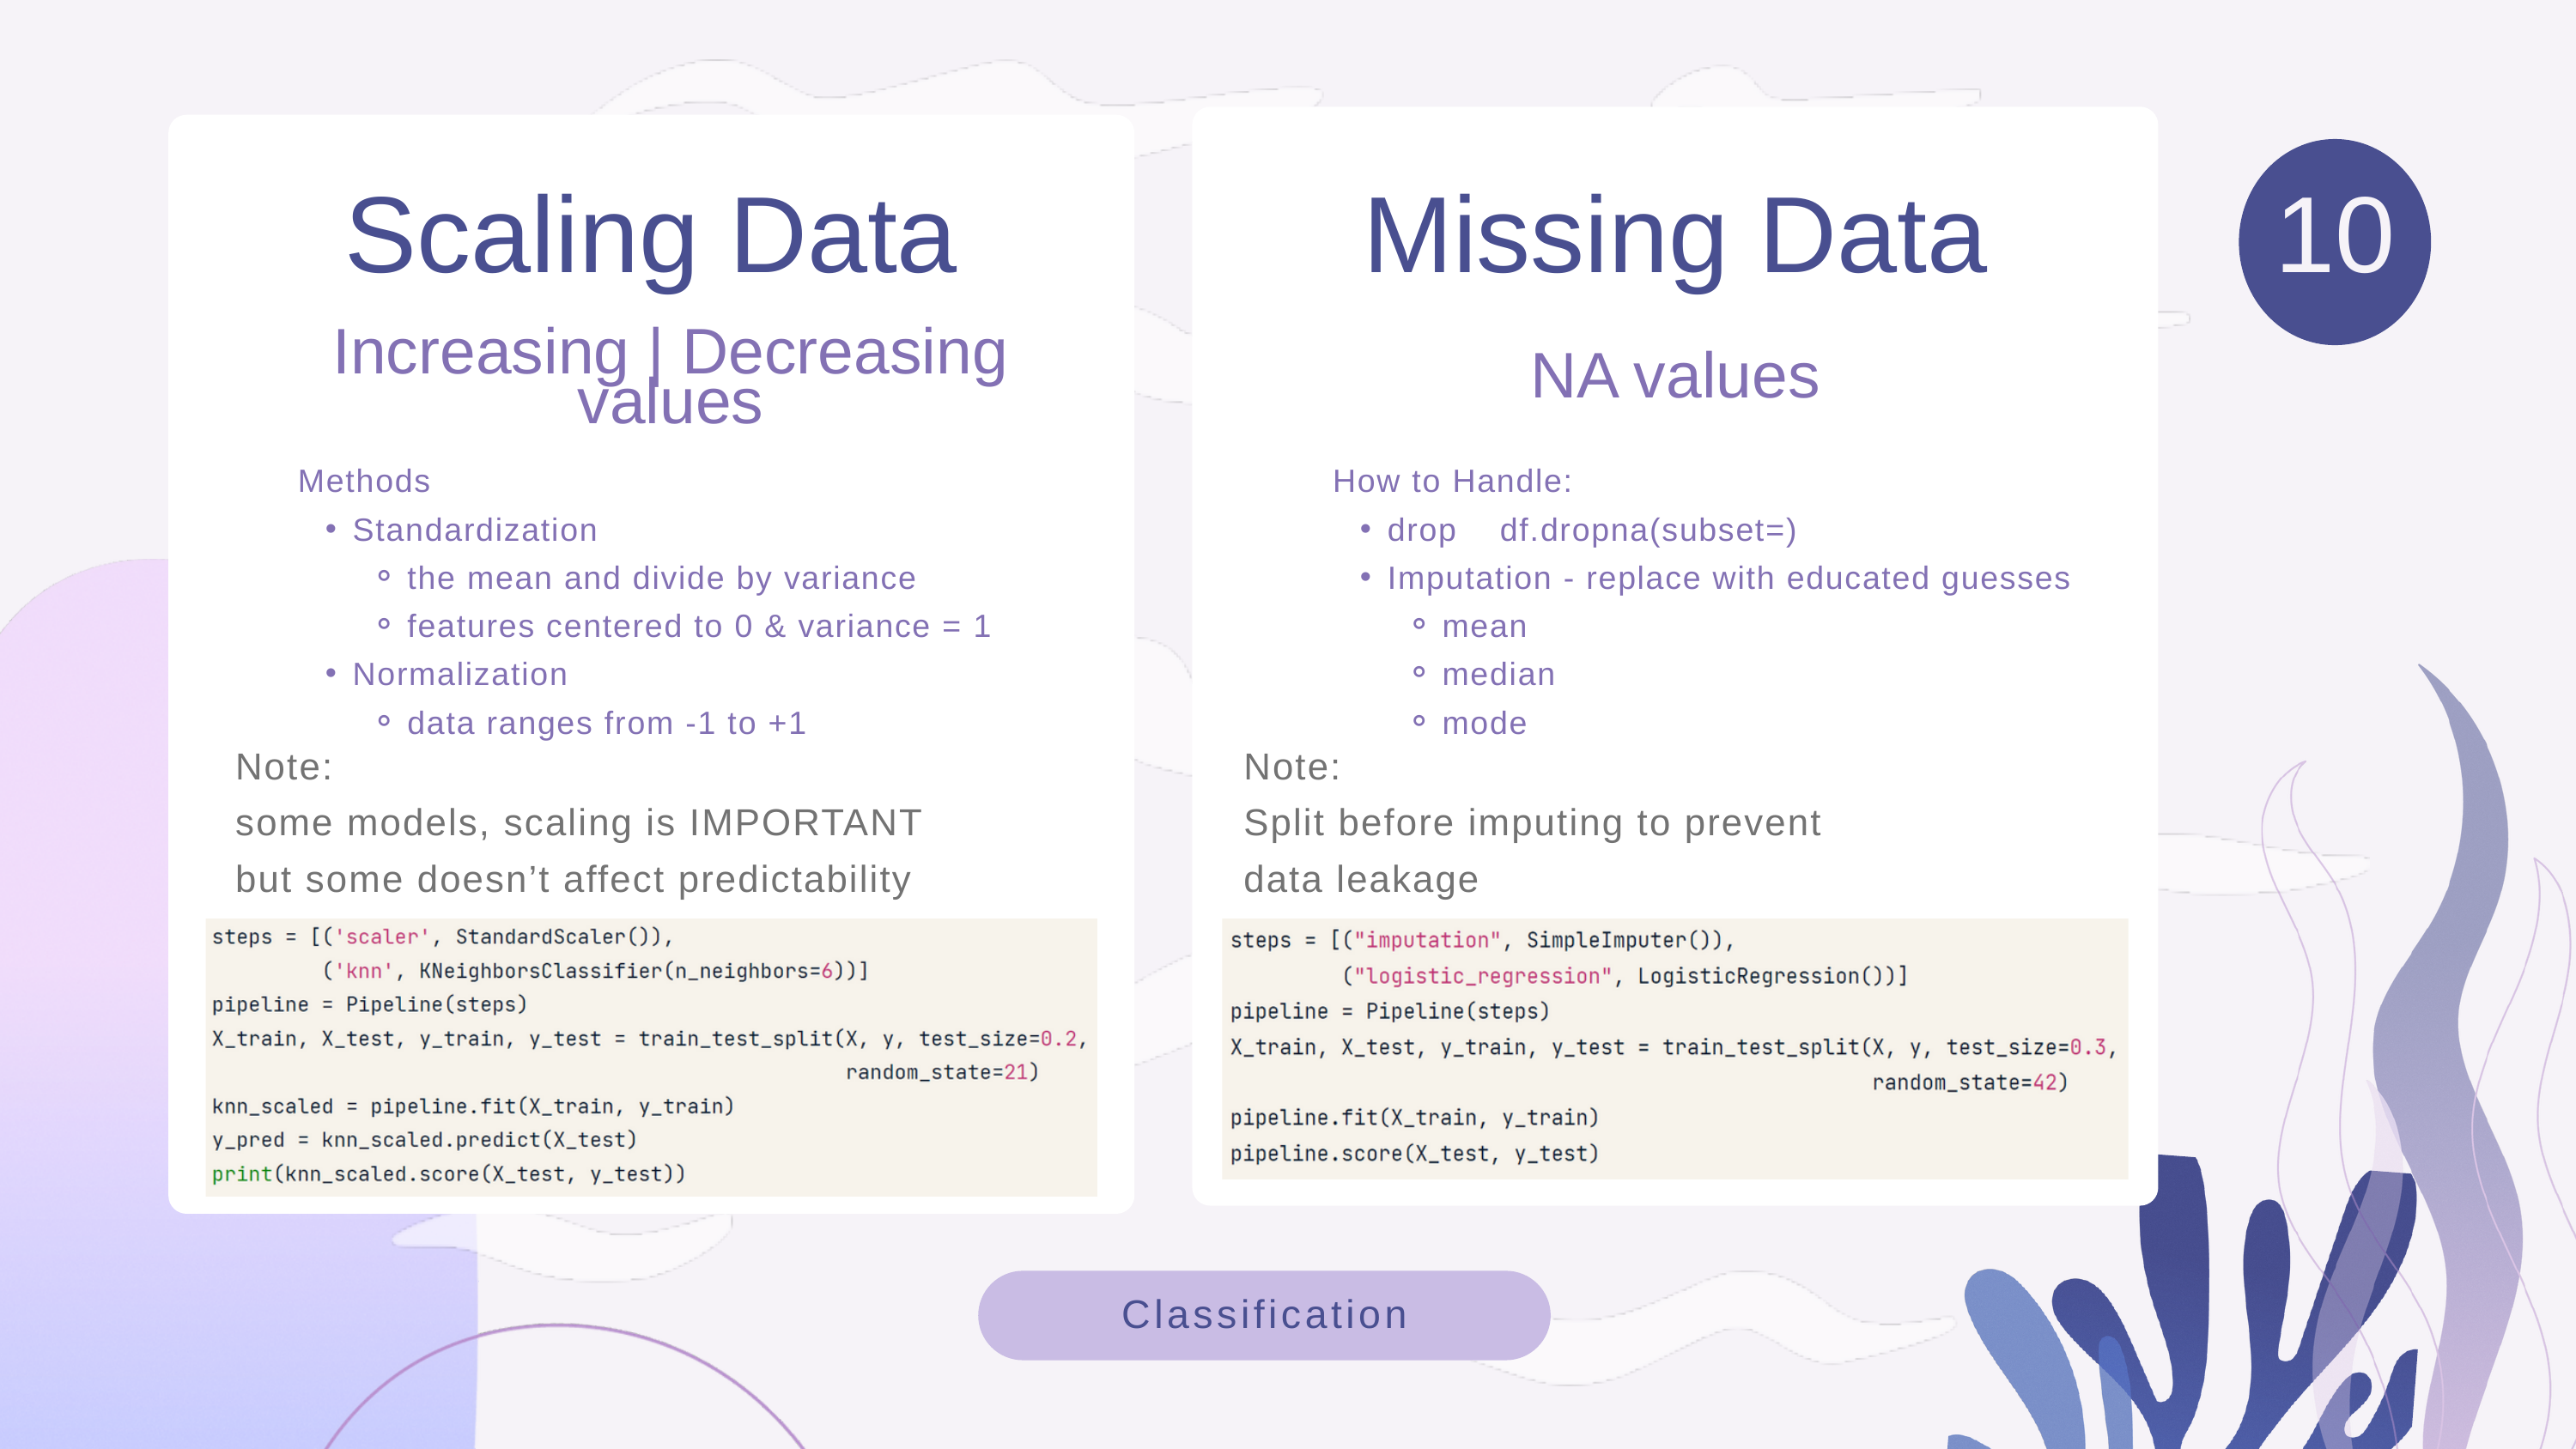

Scaling Data
Missing Data
10.
Increasing | Decreasing values
NA values
Methods
Standardization
the mean and divide by variance
features centered to 0 & variance = 1
Normalization
data ranges from -1 to +1
How to Handle:
drop    df.dropna(subset=)
Imputation - replace with educated guesses
mean
median
mode

Note:
some models, scaling is IMPORTANT
but some doesn’t affect predictability
Note:
Split before imputing to prevent data leakage

Classification